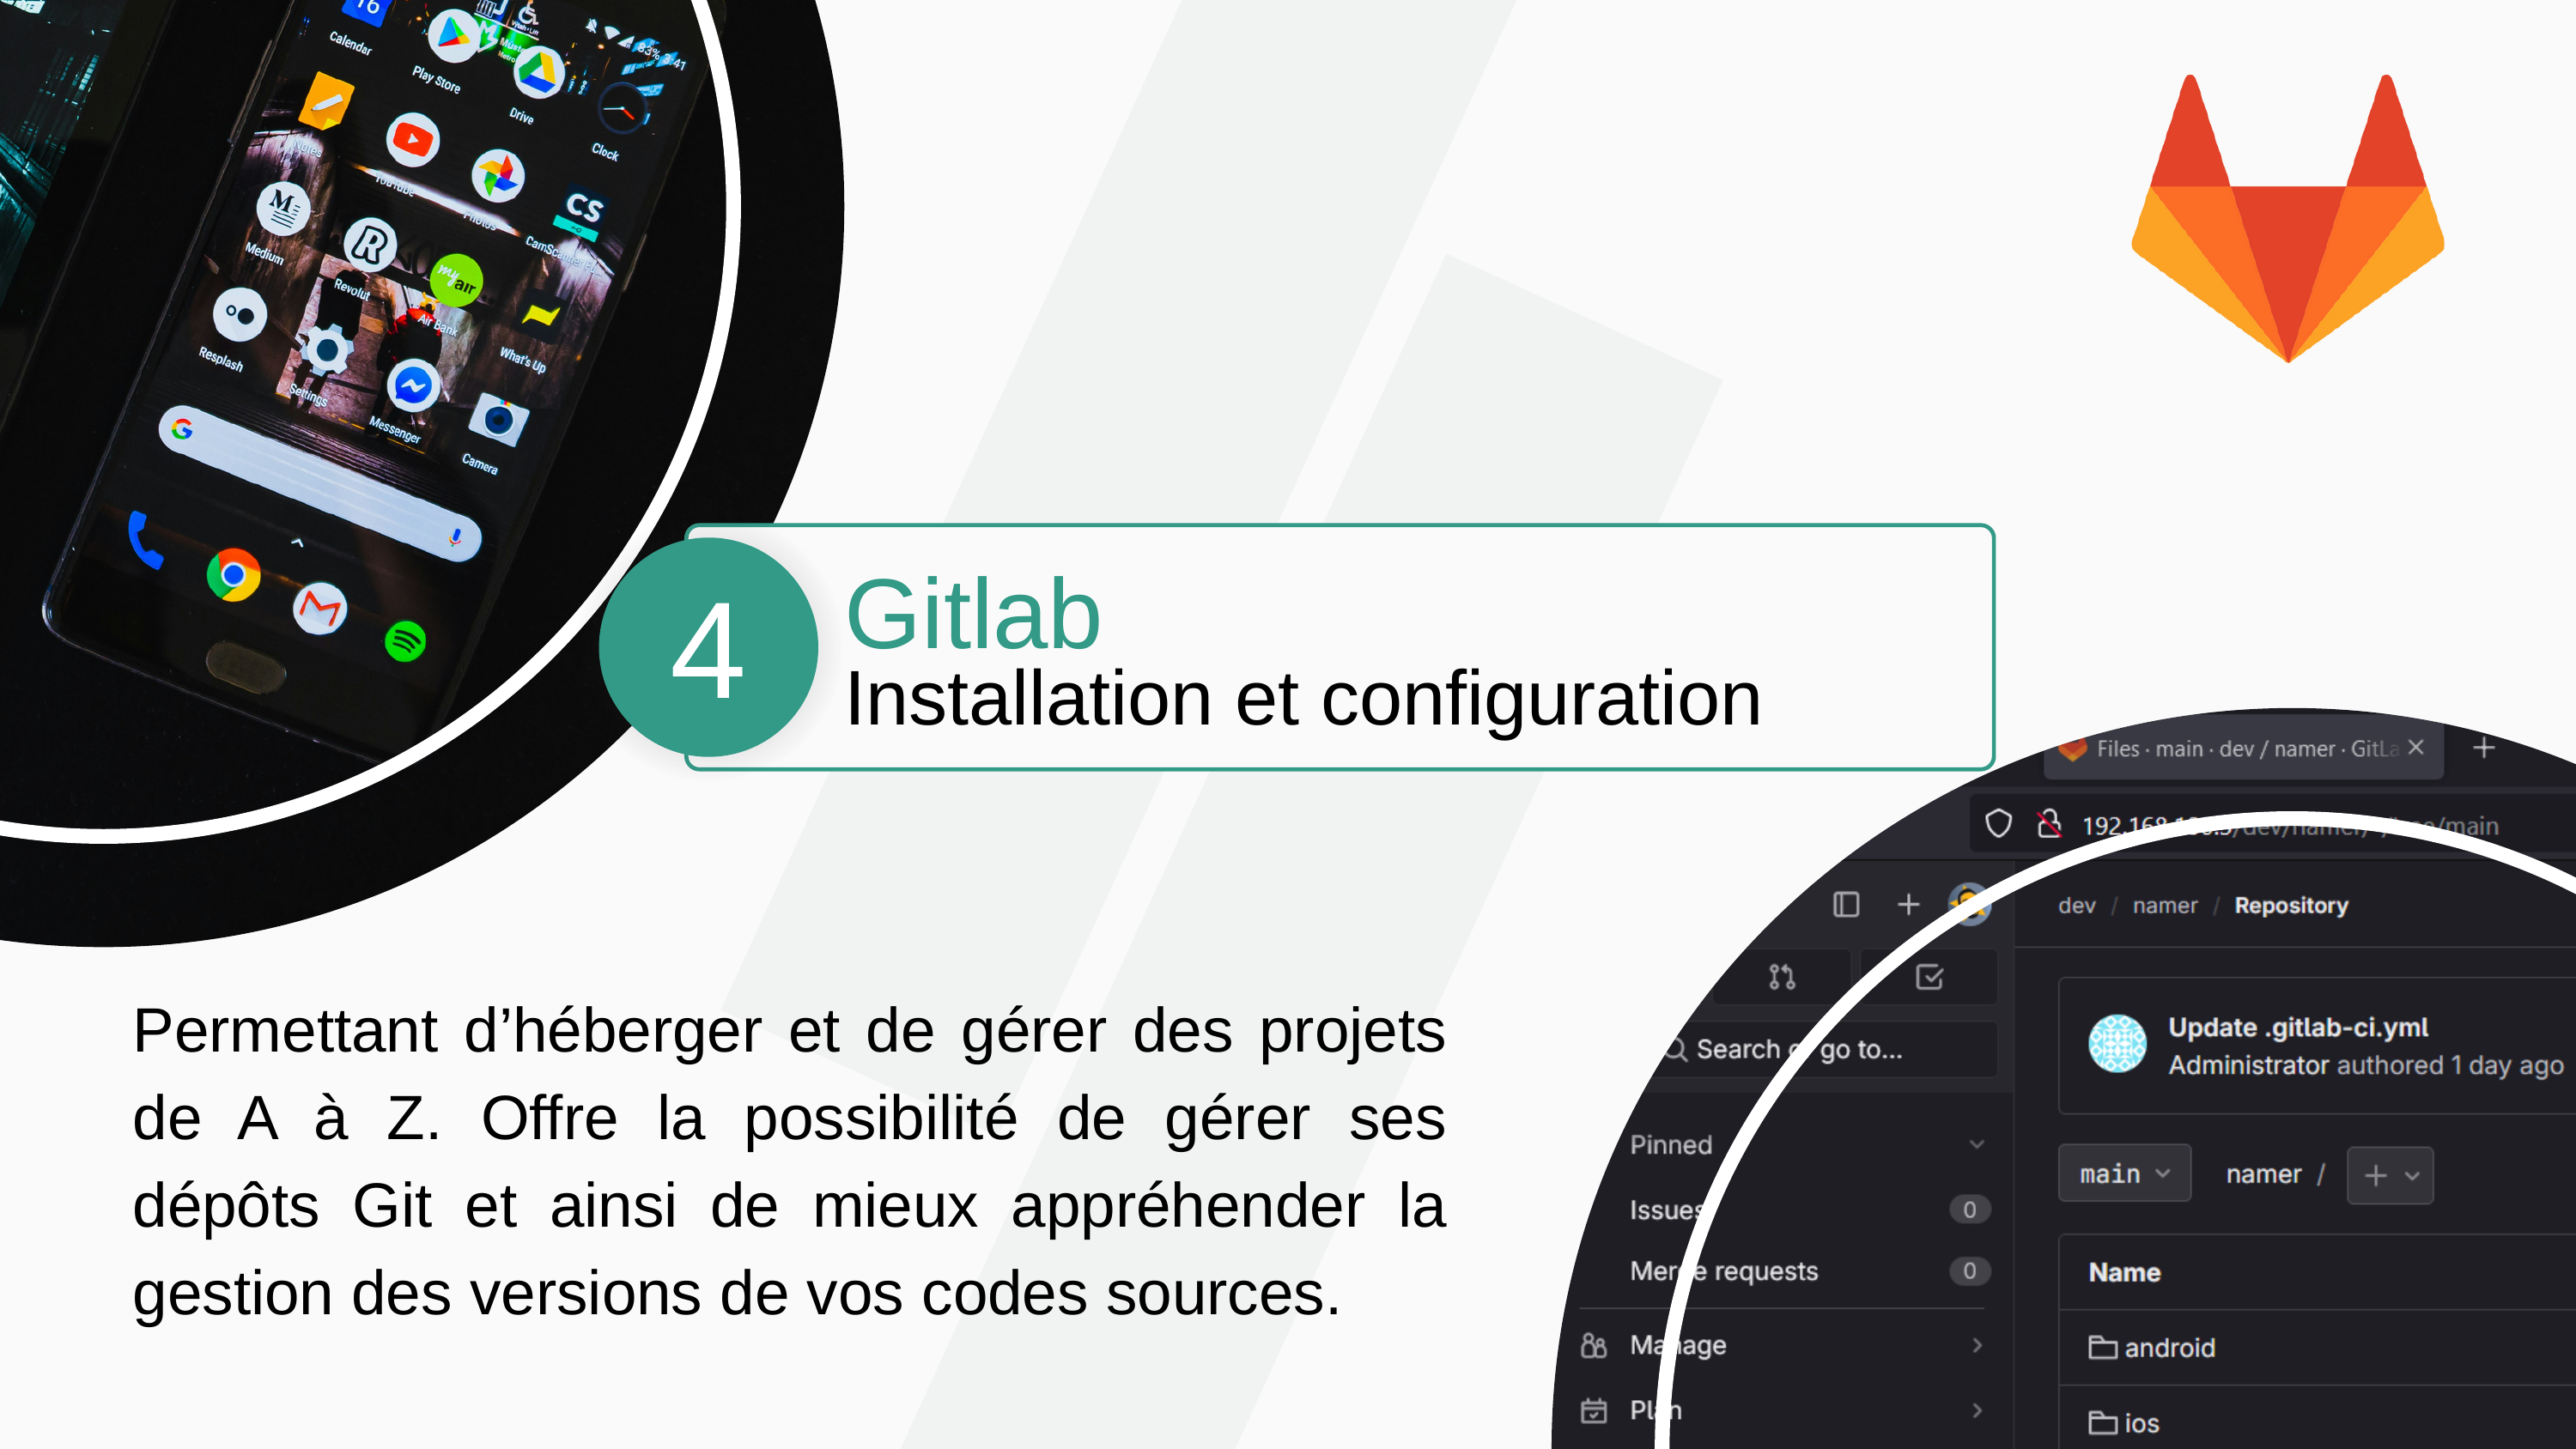

Gitlab
4

Installation et configuration

Permettant d’héberger et de gérer des projets de A à Z. Offre la possibilité de gérer ses dépôts Git et ainsi de mieux appréhender la gestion des versions de vos codes sources.